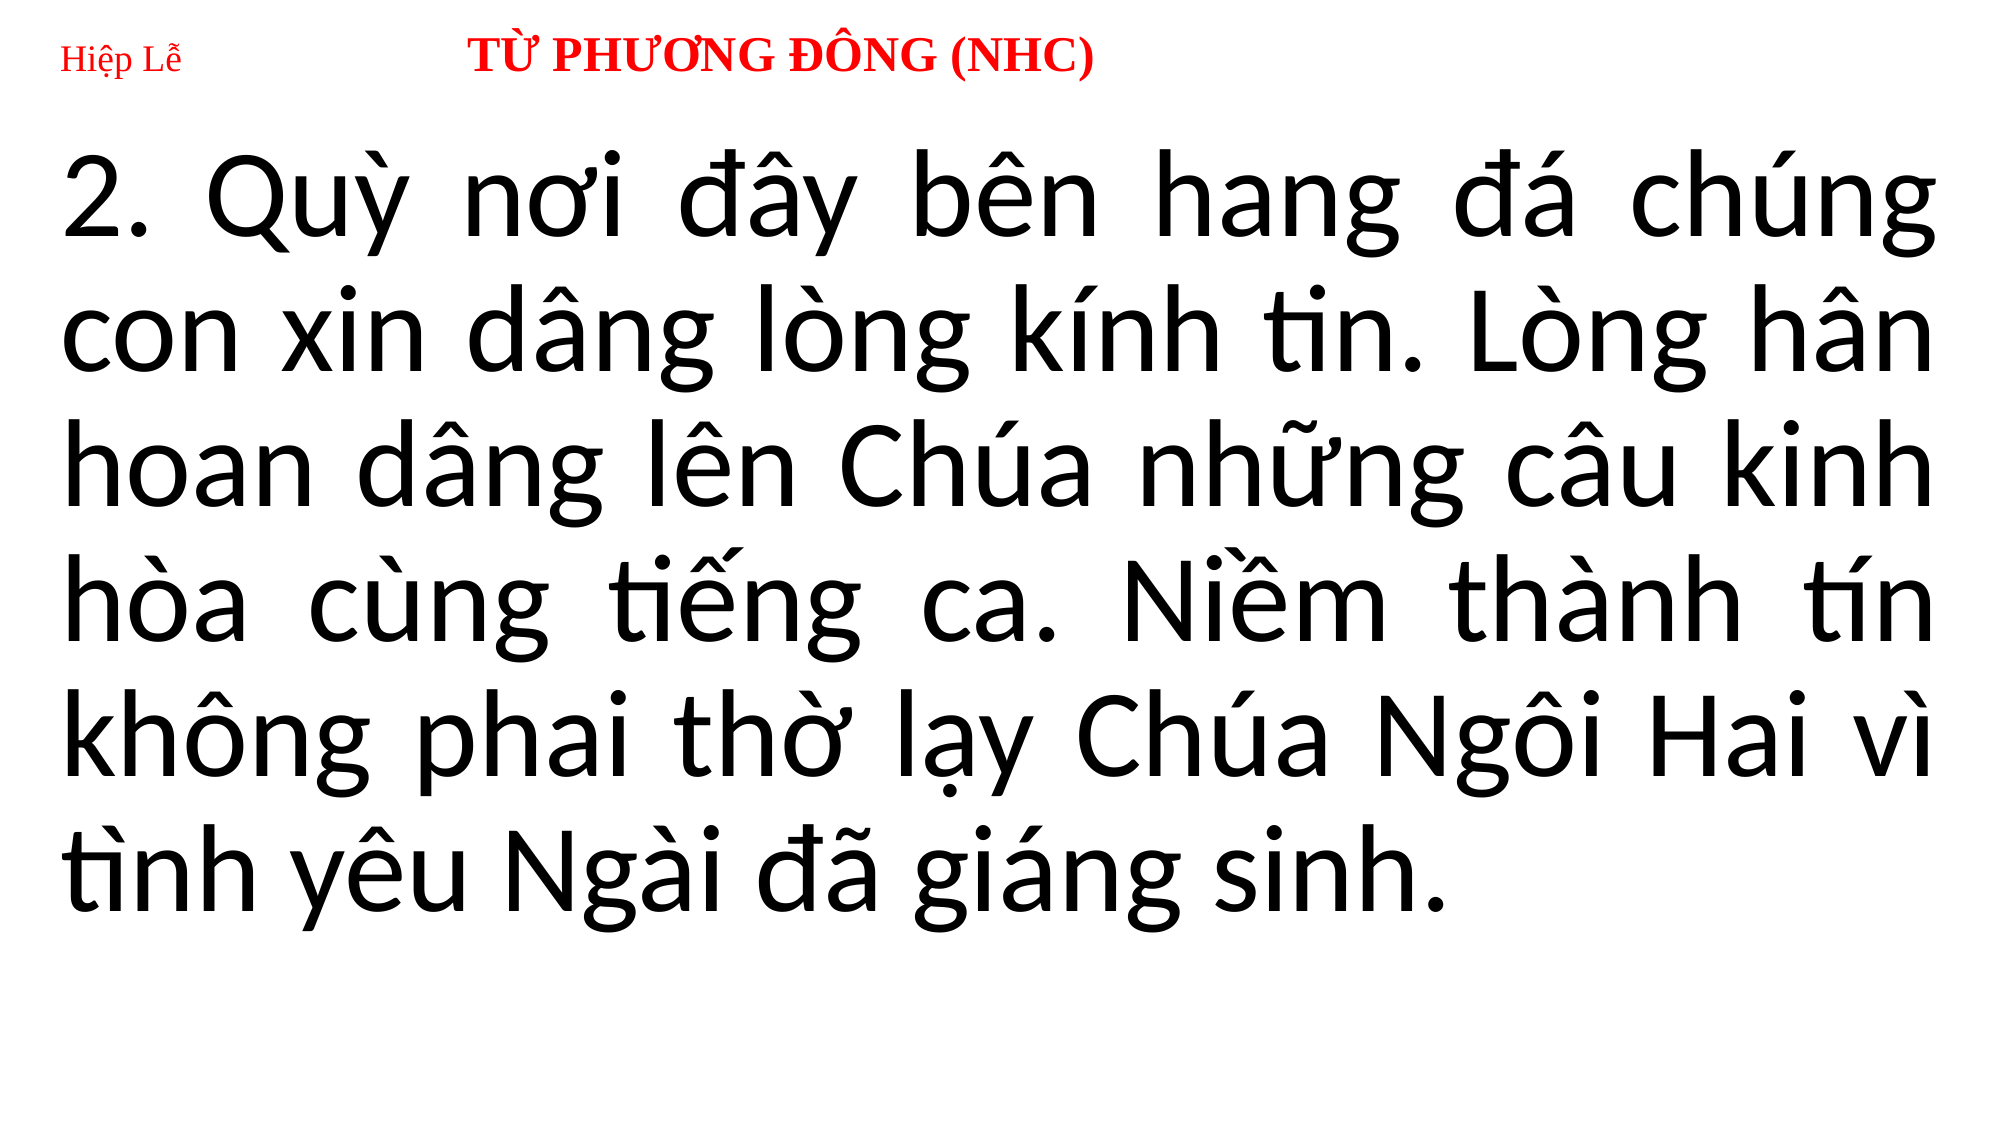

# Hiệp Lễ                              TỪ PHƯƠNG ĐÔNG (NHC)
2. Quỳ nơi đây bên hang đá chúng con xin dâng lòng kính tin. Lòng hân hoan dâng lên Chúa những câu kinh hòa cùng tiếng ca. Niềm thành tín không phai thờ lạy Chúa Ngôi Hai vì tình yêu Ngài đã giáng sinh.